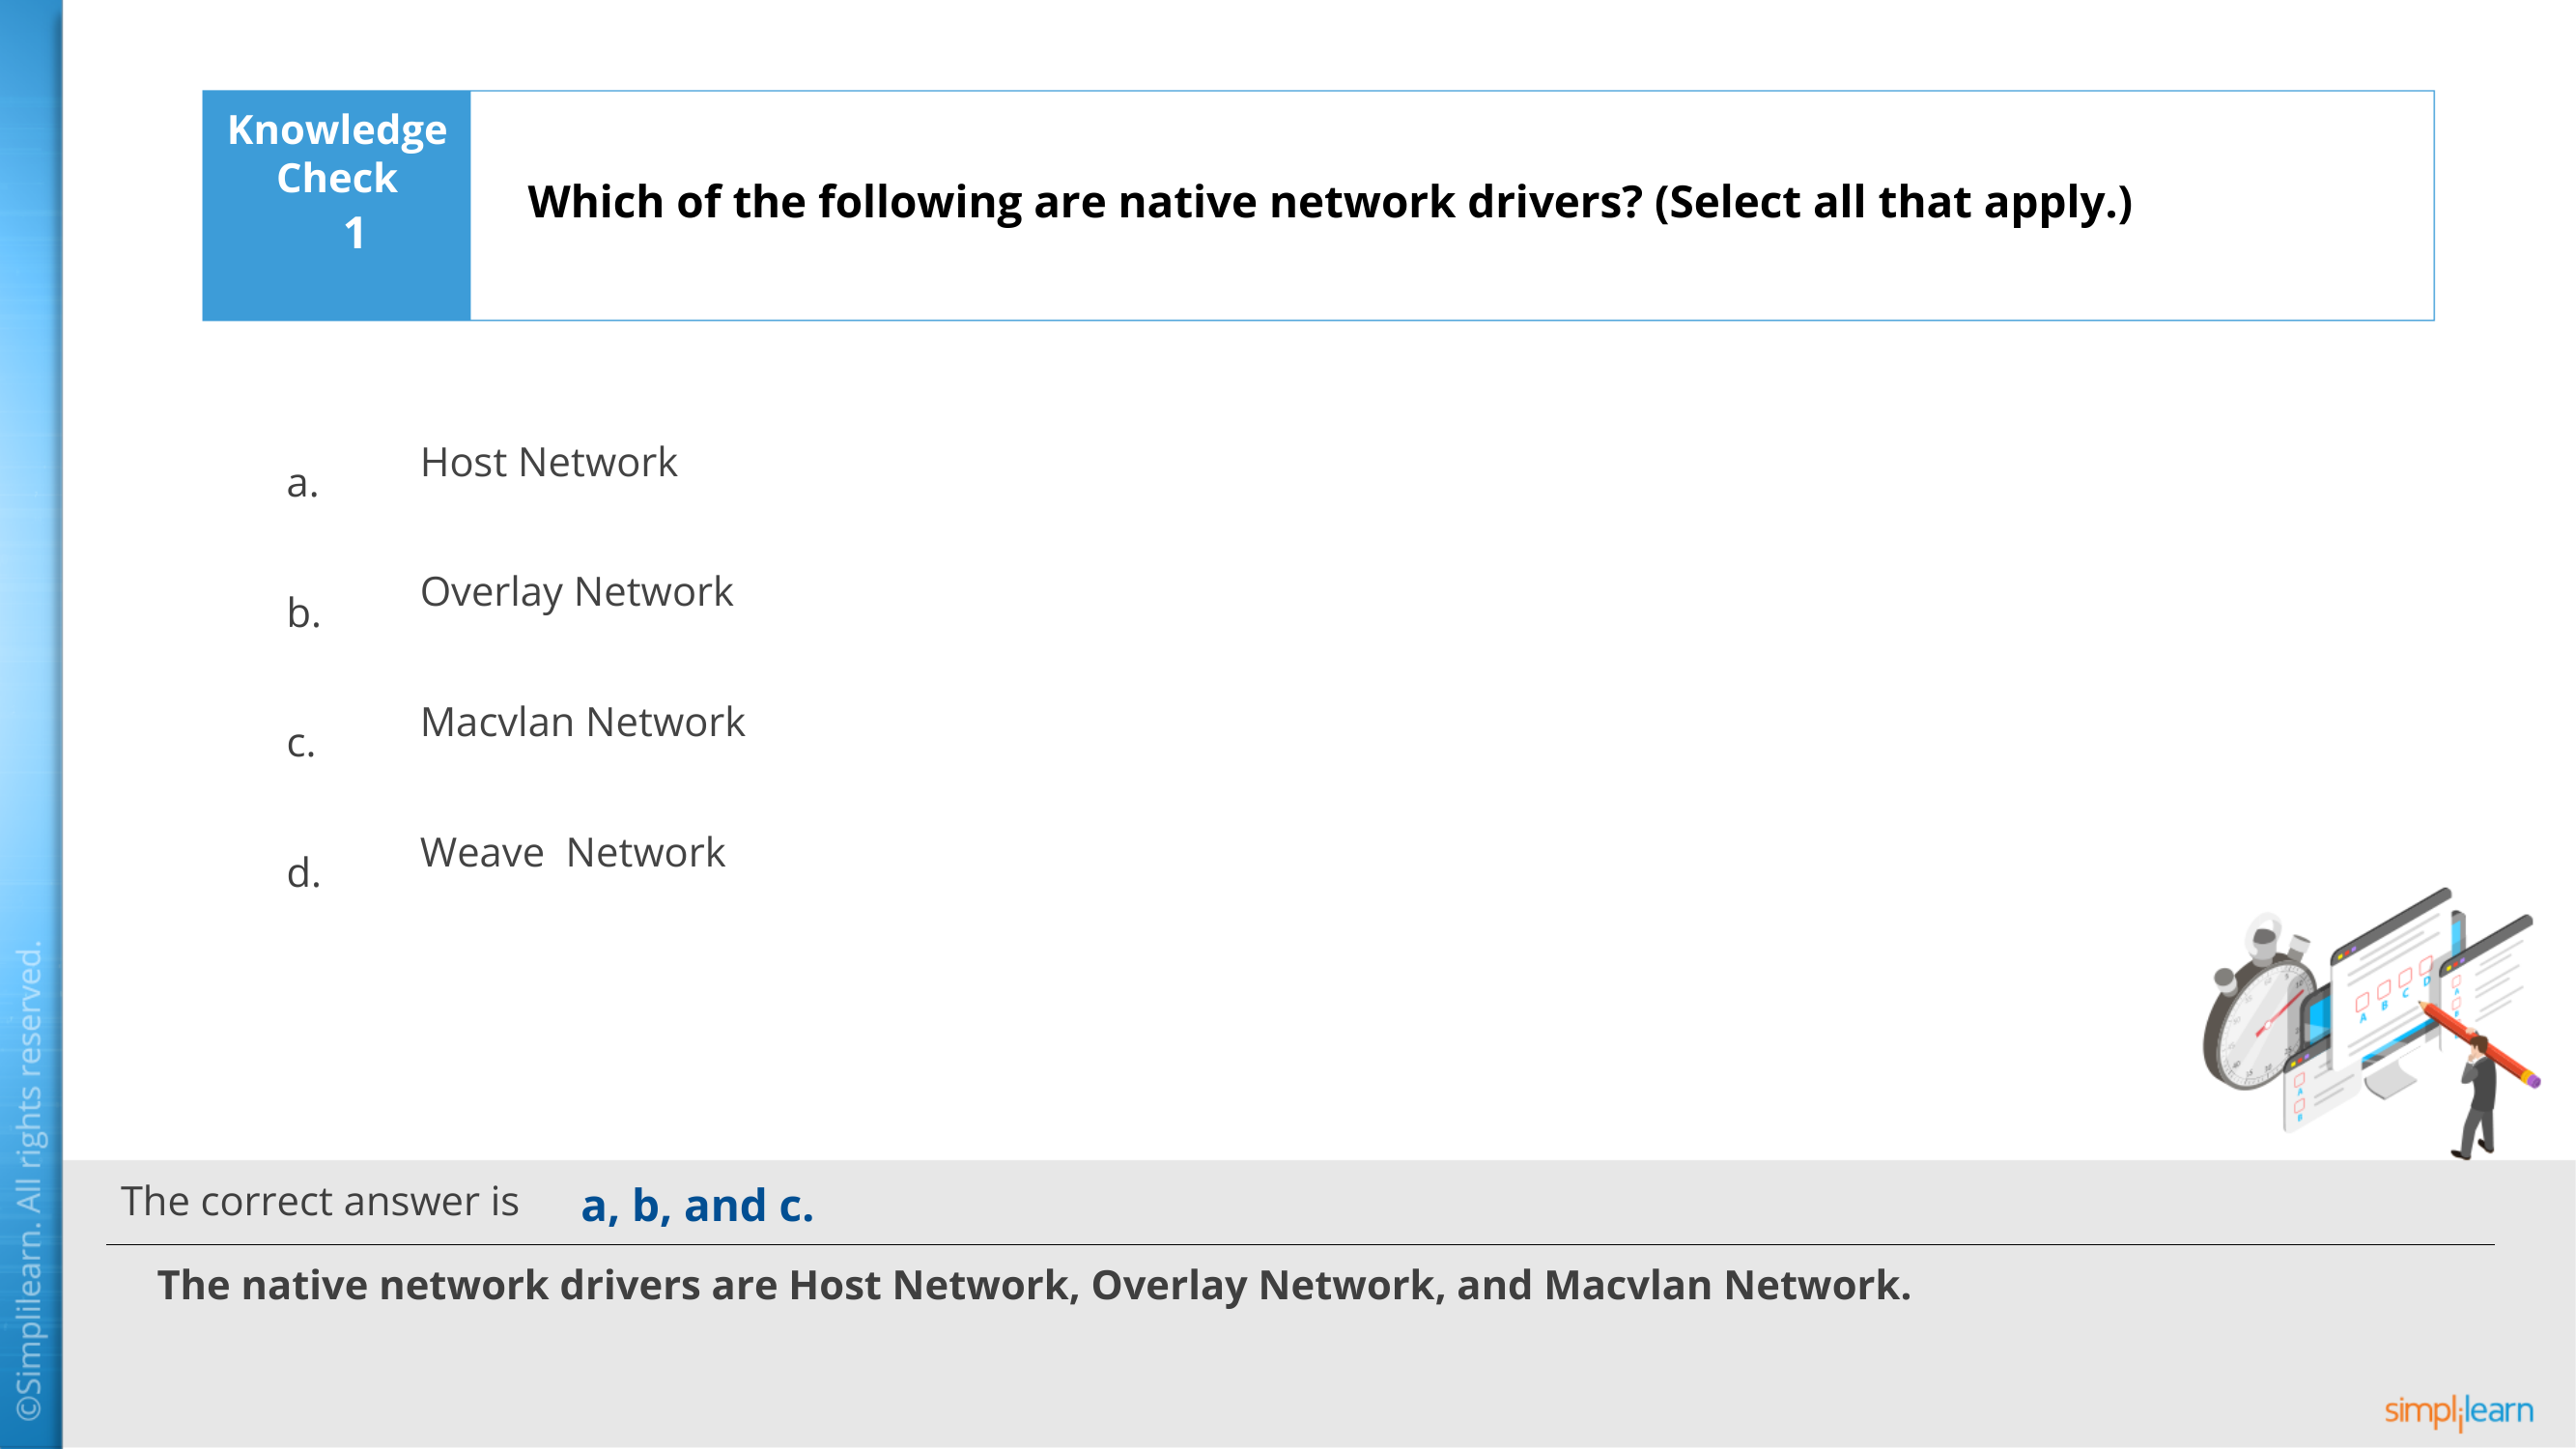

Which of the following are native network drivers? (Select all that apply.)
1
Host Network
Overlay Network
Macvlan Network
Weave  Network
a, b, and c.
The native network drivers are Host Network, Overlay Network, and Macvlan Network.